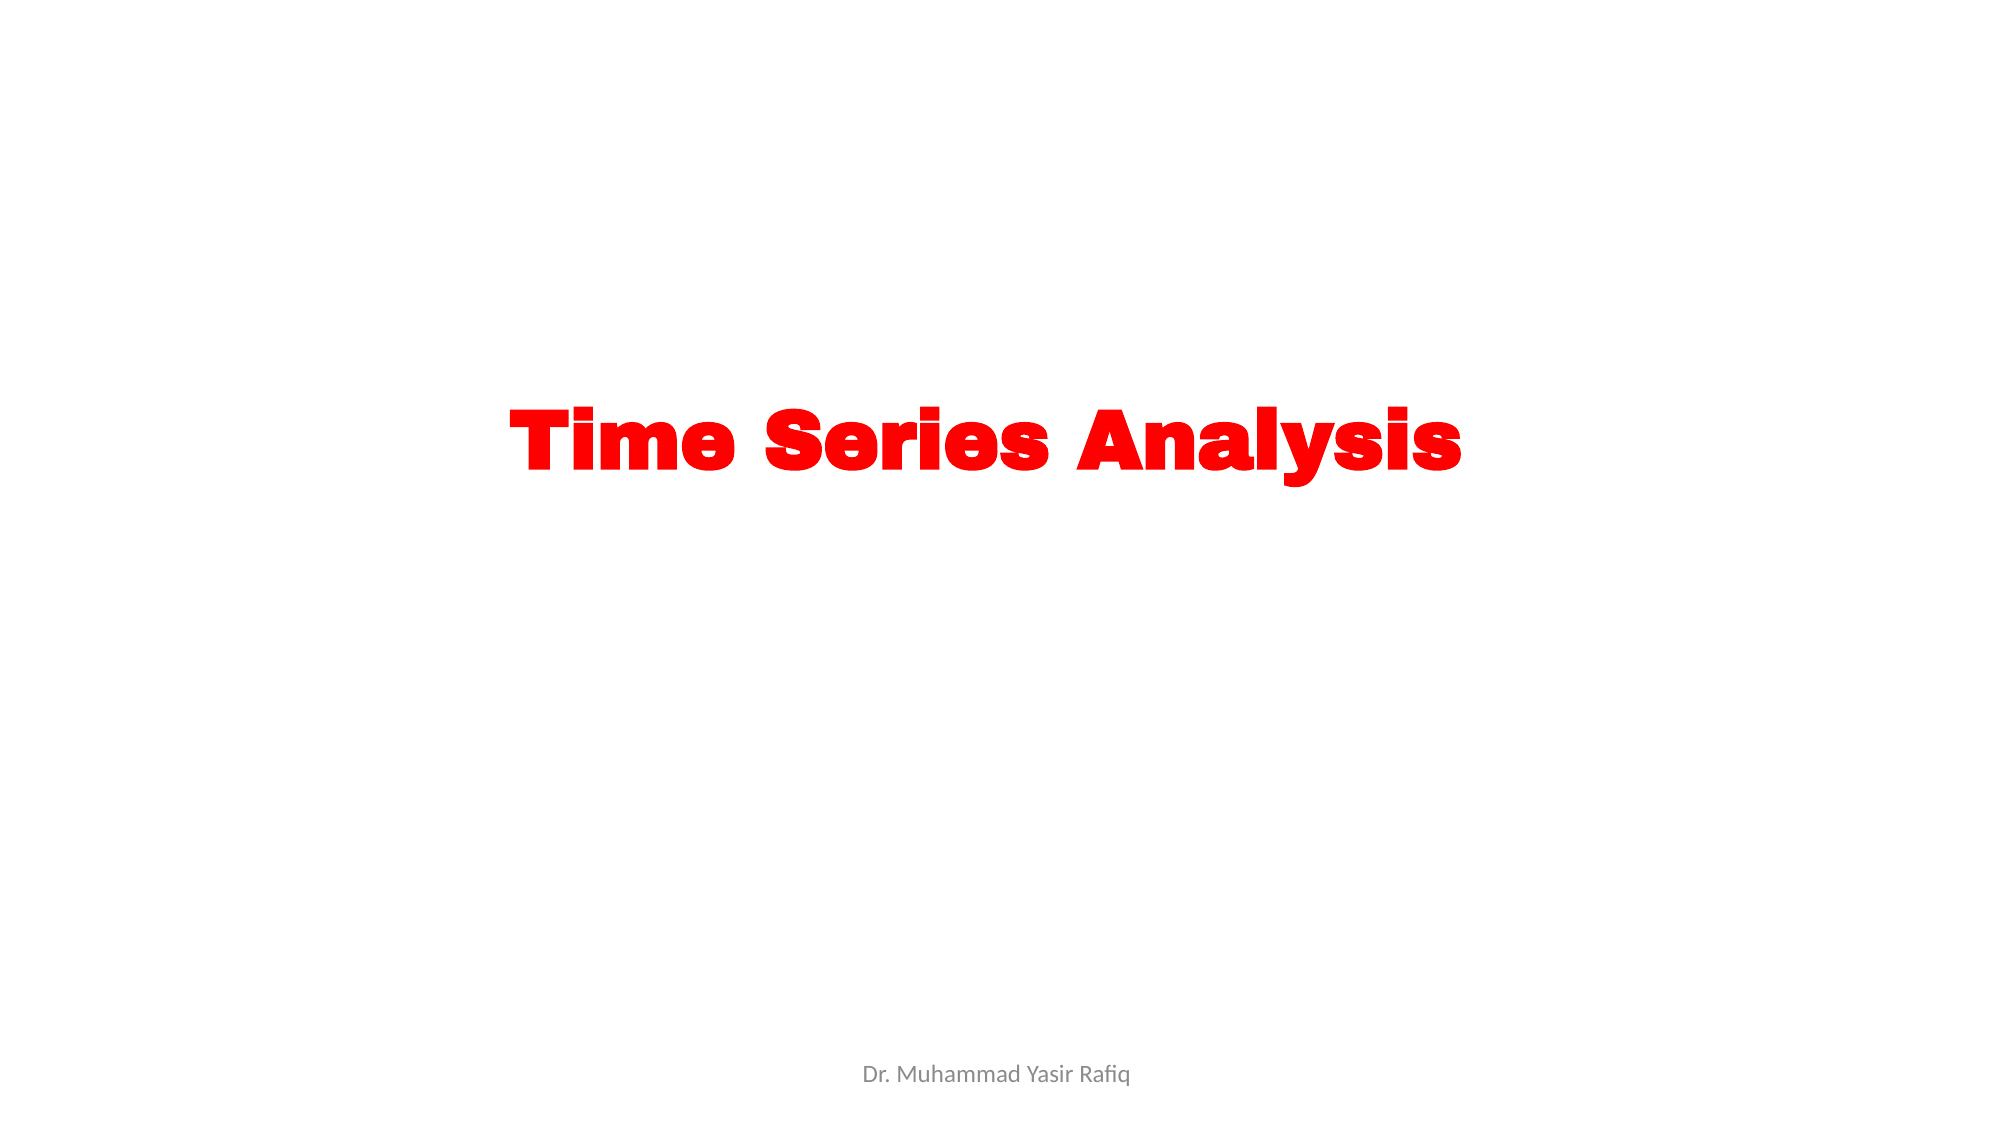

Time Series Analysis
Dr. Muhammad Yasir Rafiq